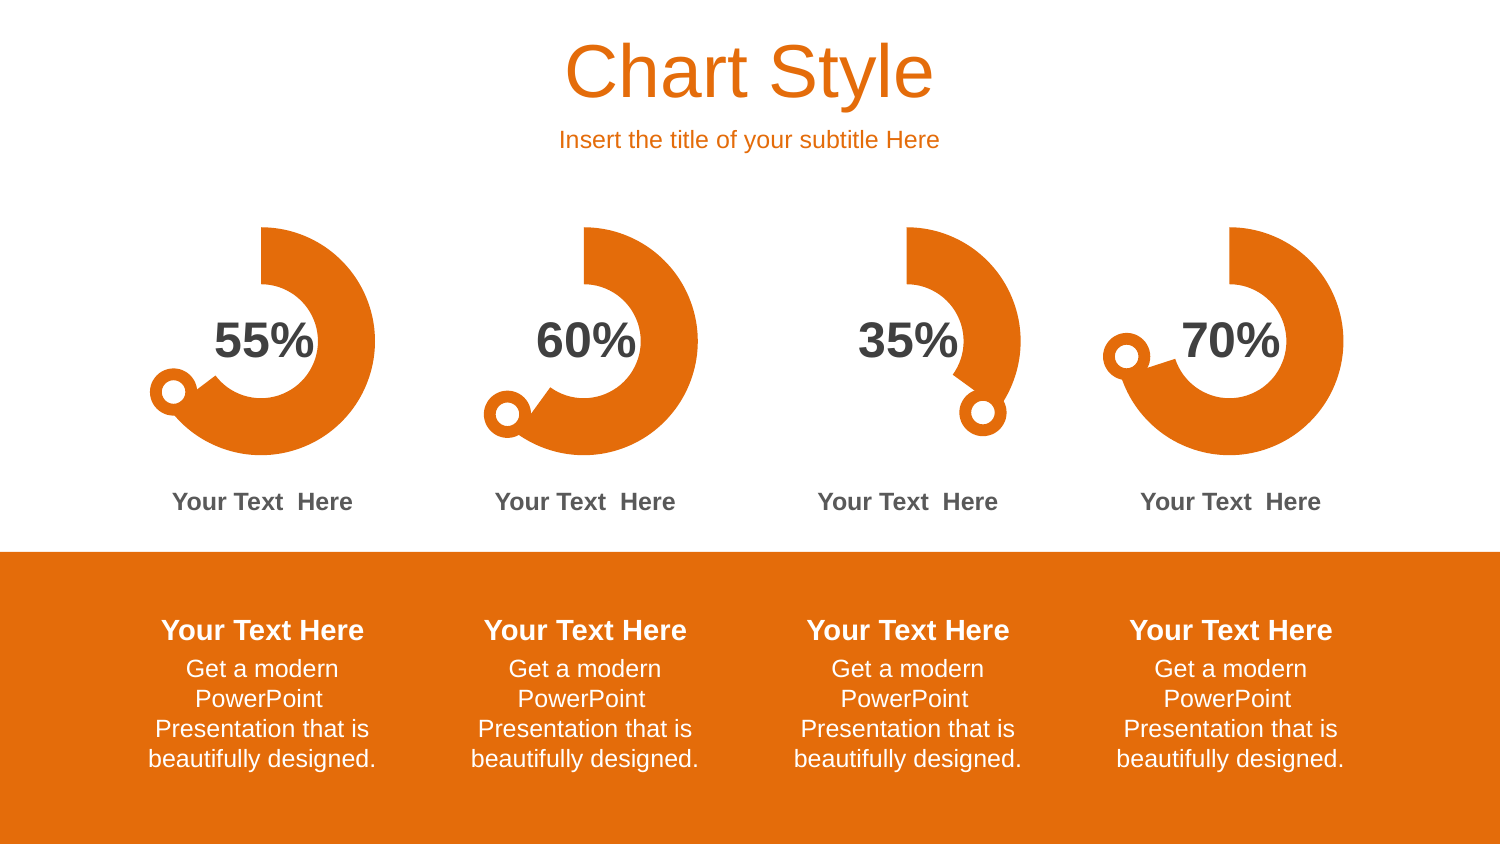

Chart Style
Insert the title of your subtitle Here

### Chart

| Category | Sales |
|---|---|
| 1st Qtr | 55.0 |
| 2nd Qtr | 30.0 |

### Chart

| Category | Sales |
|---|---|
| 1st Qtr | 60.0 |
| 2nd Qtr | 40.0 |

### Chart

| Category | Sales |
|---|---|
| 1st Qtr | 35.0 |
| 2nd Qtr | 65.0 |

### Chart

| Category | Sales |
|---|---|
| 1st Qtr | 70.0 |
| 2nd Qtr | 30.0 |
55%
60%
35%
70%

Your Text  Here
Your Text  Here
Your Text  Here
Your Text  Here
Your Text Here
Get a modern PowerPoint  Presentation that is beautifully designed.
Your Text Here
Get a modern PowerPoint  Presentation that is beautifully designed.
Your Text Here
Get a modern PowerPoint  Presentation that is beautifully designed.
Your Text Here
Get a modern PowerPoint  Presentation that is beautifully designed.